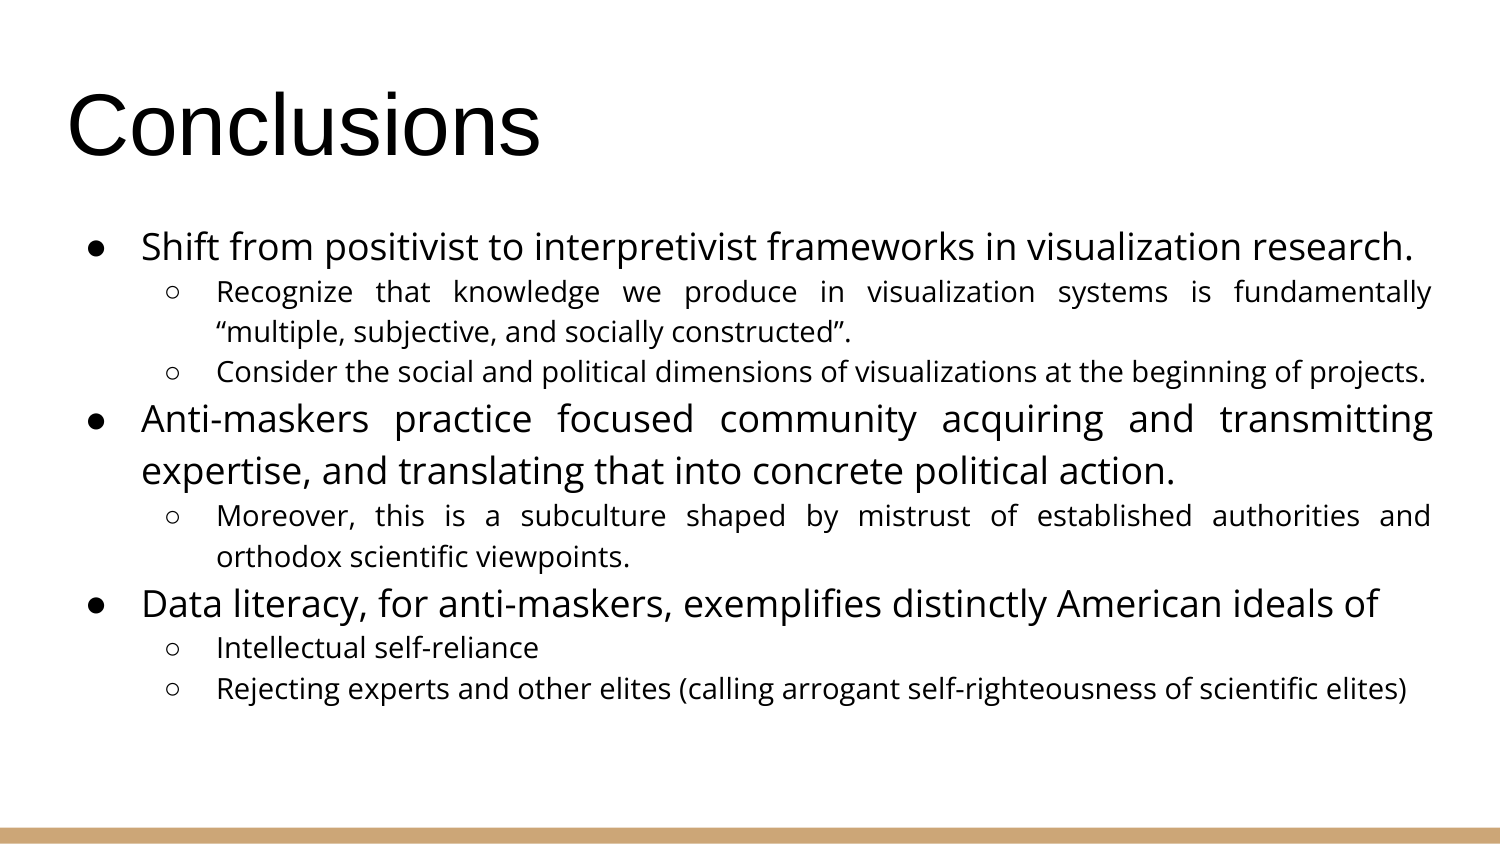

# Conclusions
Shift from positivist to interpretivist frameworks in visualization research.
Recognize that knowledge we produce in visualization systems is fundamentally “multiple, subjective, and socially constructed”.
Consider the social and political dimensions of visualizations at the beginning of projects.
Anti-maskers practice focused community acquiring and transmitting expertise, and translating that into concrete political action.
Moreover, this is a subculture shaped by mistrust of established authorities and orthodox scientific viewpoints.
Data literacy, for anti-maskers, exemplifies distinctly American ideals of
Intellectual self-reliance
Rejecting experts and other elites (calling arrogant self-righteousness of scientific elites)